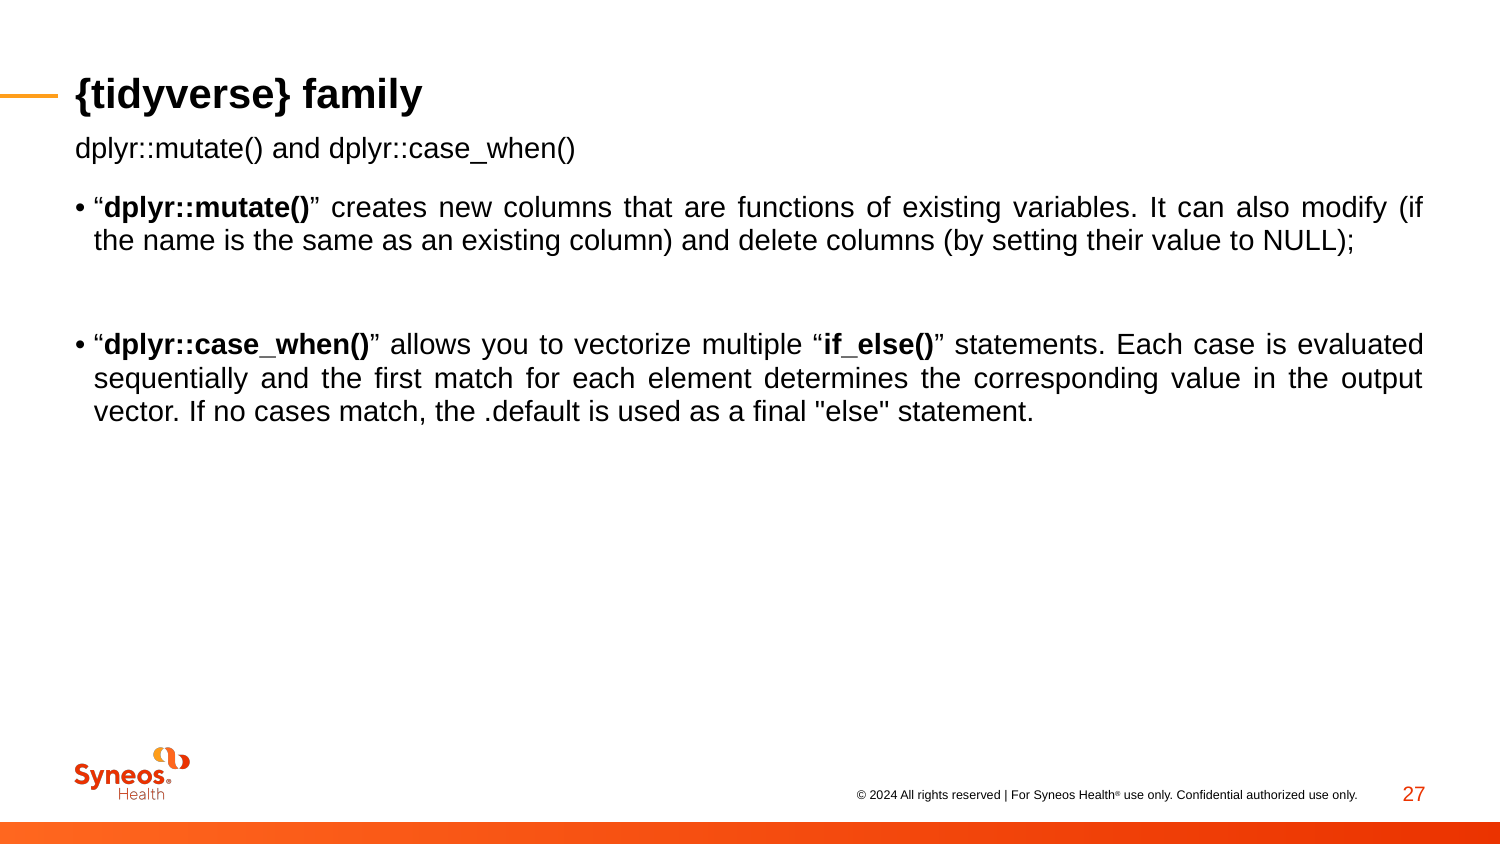

# {tidyverse} family
dplyr::mutate() and dplyr::case_when()

“dplyr::mutate()” creates new columns that are functions of existing variables. It can also modify (if the name is the same as an existing column) and delete columns (by setting their value to NULL);

“dplyr::case_when()” allows you to vectorize multiple “if_else()” statements. Each case is evaluated sequentially and the first match for each element determines the corresponding value in the output vector. If no cases match, the .default is used as a final "else" statement.